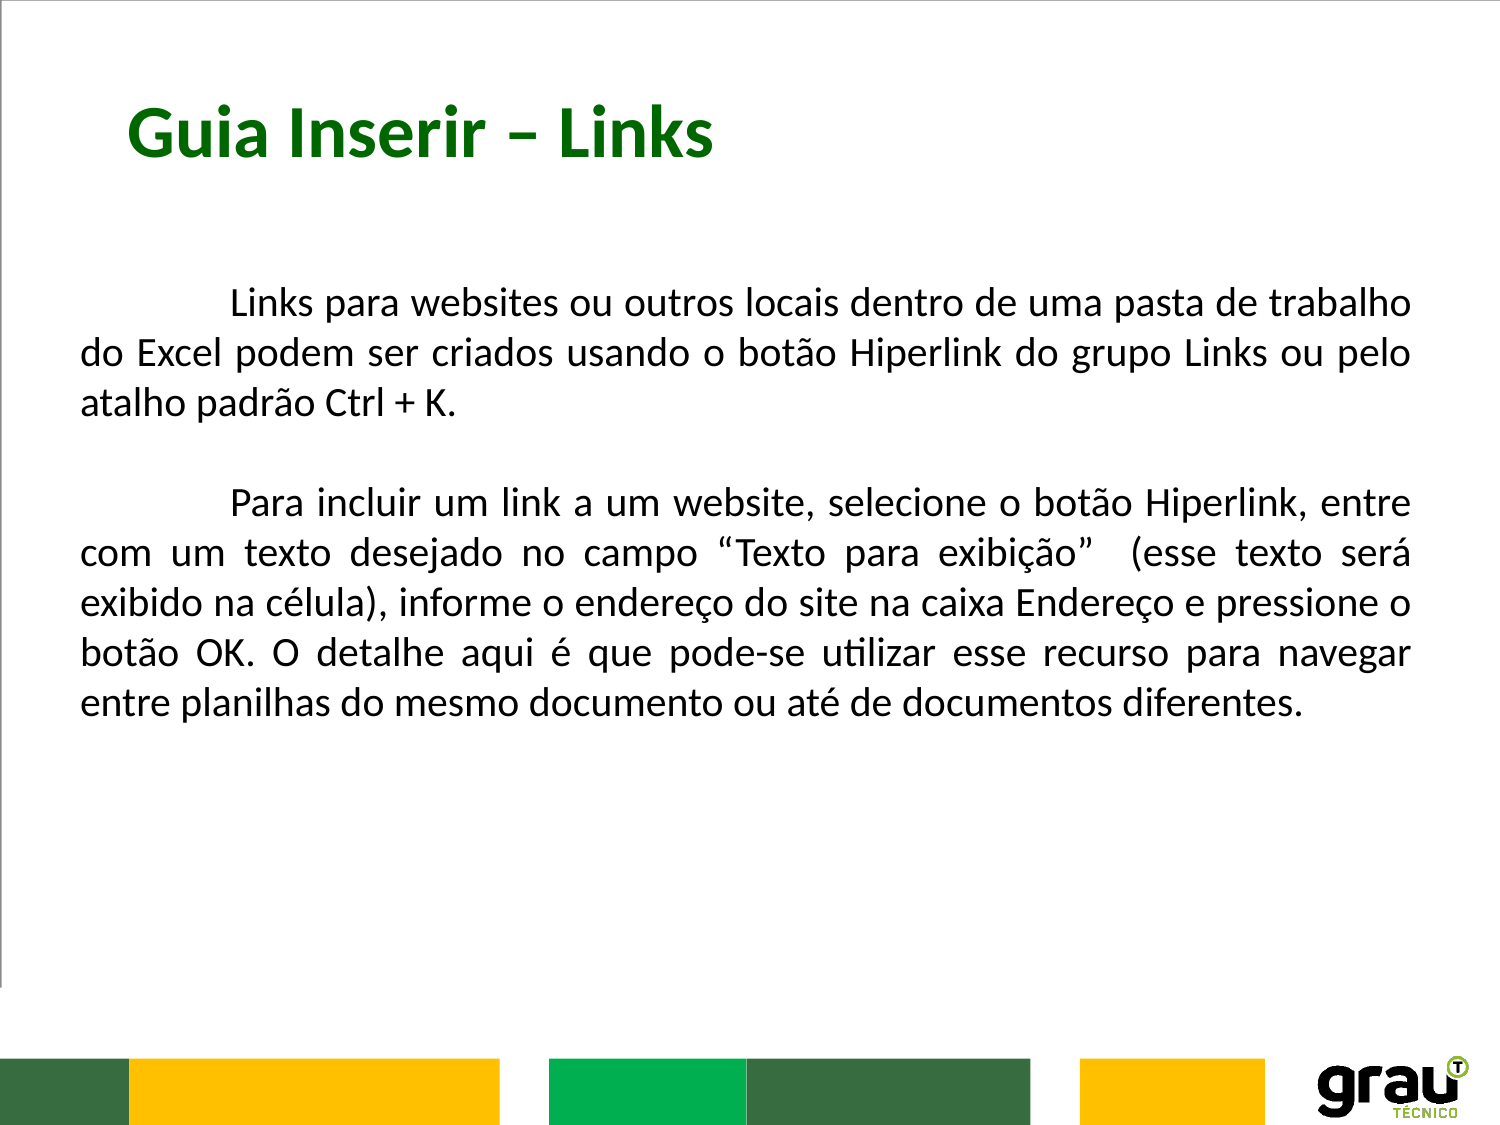

Guia Inserir – Links
	Links para websites ou outros locais dentro de uma pasta de trabalho do Excel podem ser criados usando o botão Hiperlink do grupo Links ou pelo atalho padrão Ctrl + K.
	Para incluir um link a um website, selecione o botão Hiperlink, entre com um texto desejado no campo “Texto para exibição”  (esse texto será exibido na célula), informe o endereço do site na caixa Endereço e pressione o botão OK. O detalhe aqui é que pode-se utilizar esse recurso para navegar entre planilhas do mesmo documento ou até de documentos diferentes.